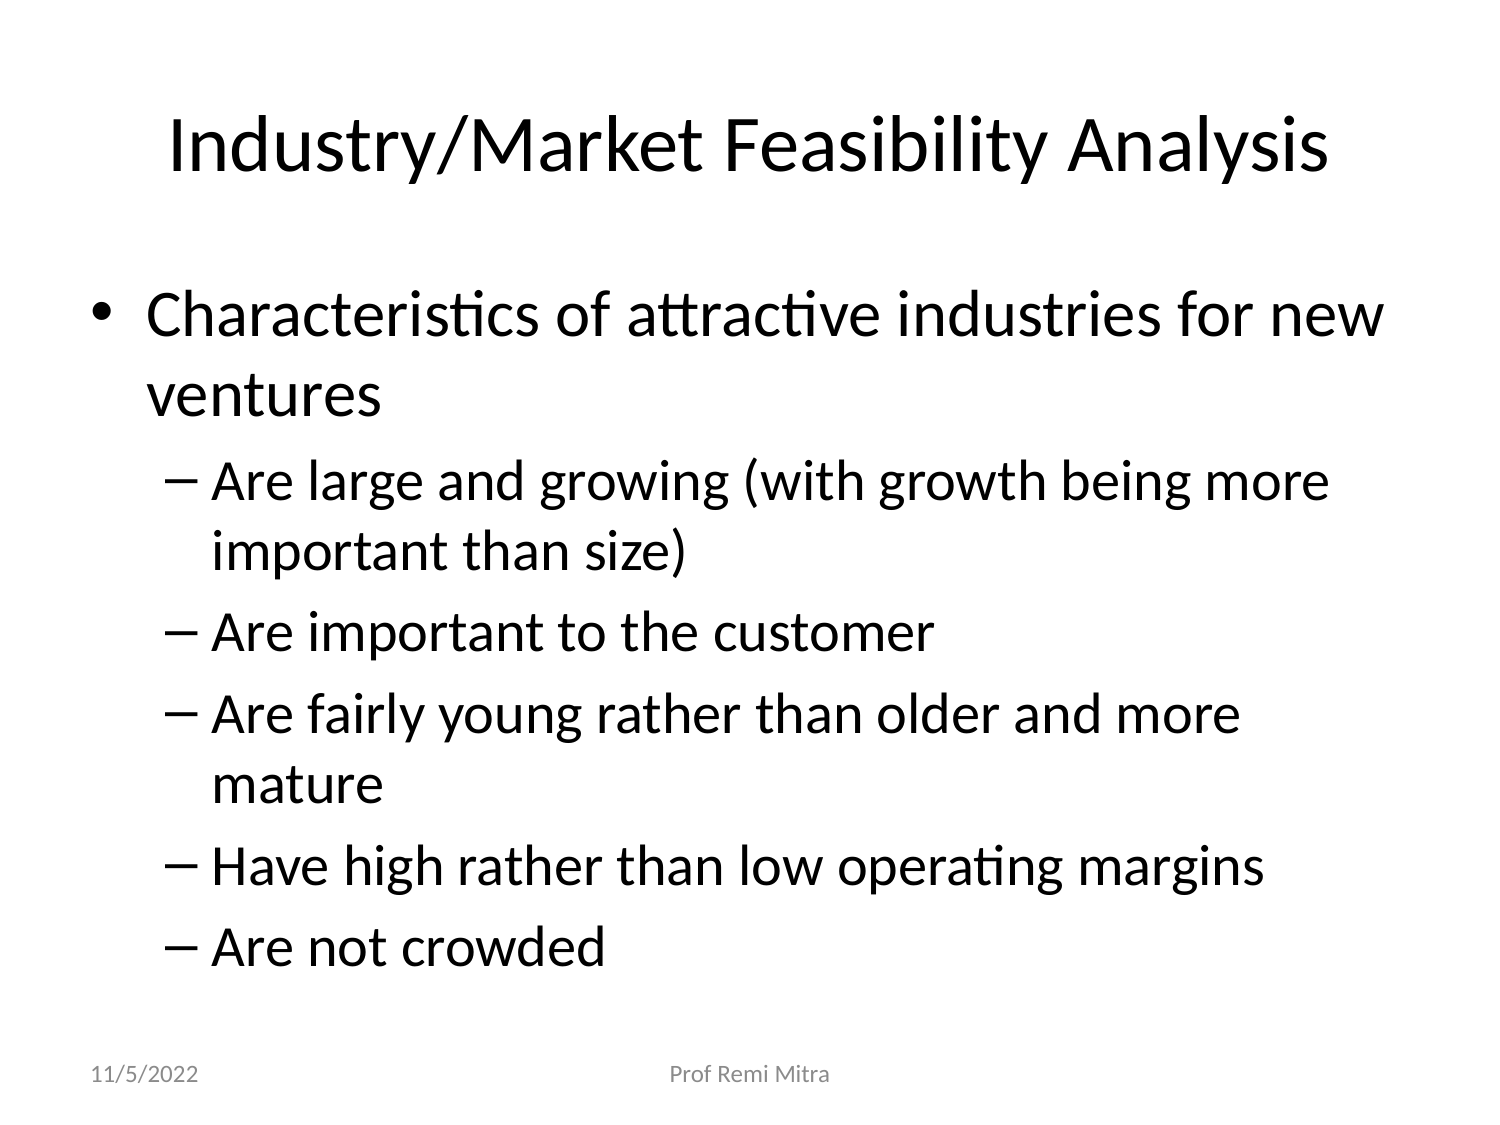

# Industry/Market Feasibility Analysis
Characteristics of attractive industries for new ventures
Are large and growing (with growth being more important than size)
Are important to the customer
Are fairly young rather than older and more mature
Have high rather than low operating margins
Are not crowded
11/5/2022
Prof Remi Mitra